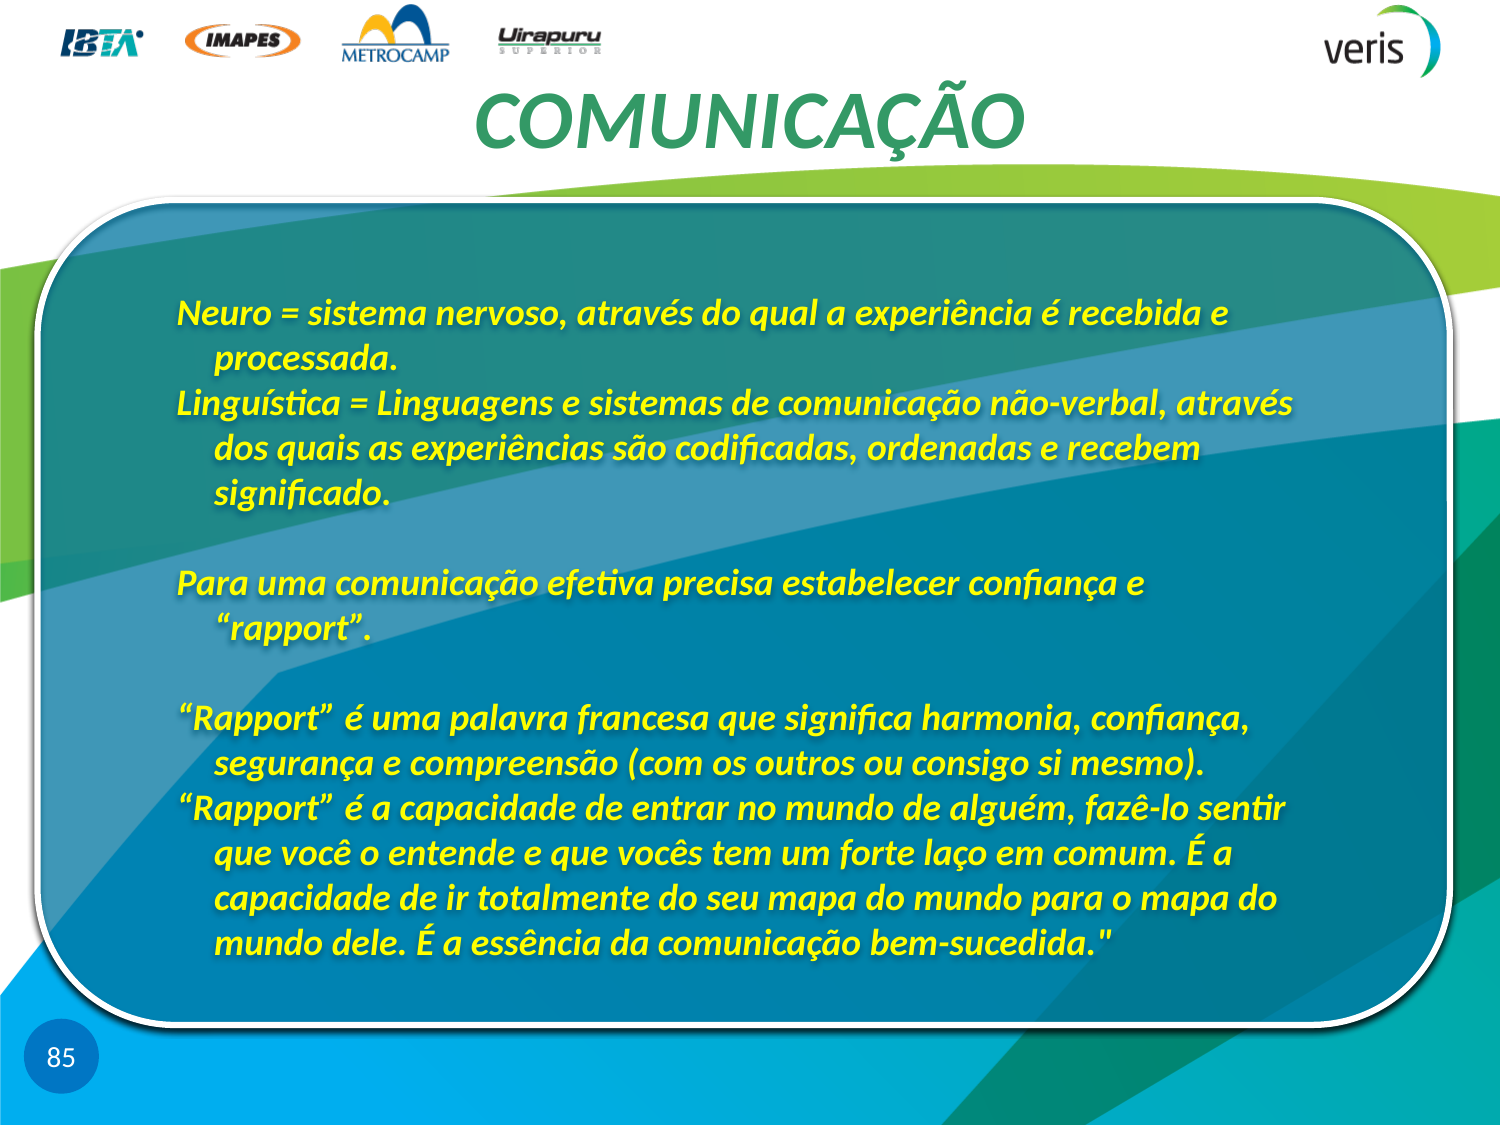

# COMUNICAÇÃO
Neuro = sistema nervoso, através do qual a experiência é recebida e processada.
Linguística = Linguagens e sistemas de comunicação não-verbal, através dos quais as experiências são codificadas, ordenadas e recebem significado.

Para uma comunicação efetiva precisa estabelecer confiança e “rapport”.

“Rapport” é uma palavra francesa que significa harmonia, confiança, segurança e compreensão (com os outros ou consigo si mesmo).
“Rapport” é a capacidade de entrar no mundo de alguém, fazê-lo sentir que você o entende e que vocês tem um forte laço em comum. É a capacidade de ir totalmente do seu mapa do mundo para o mapa do mundo dele. É a essência da comunicação bem-sucedida."

85